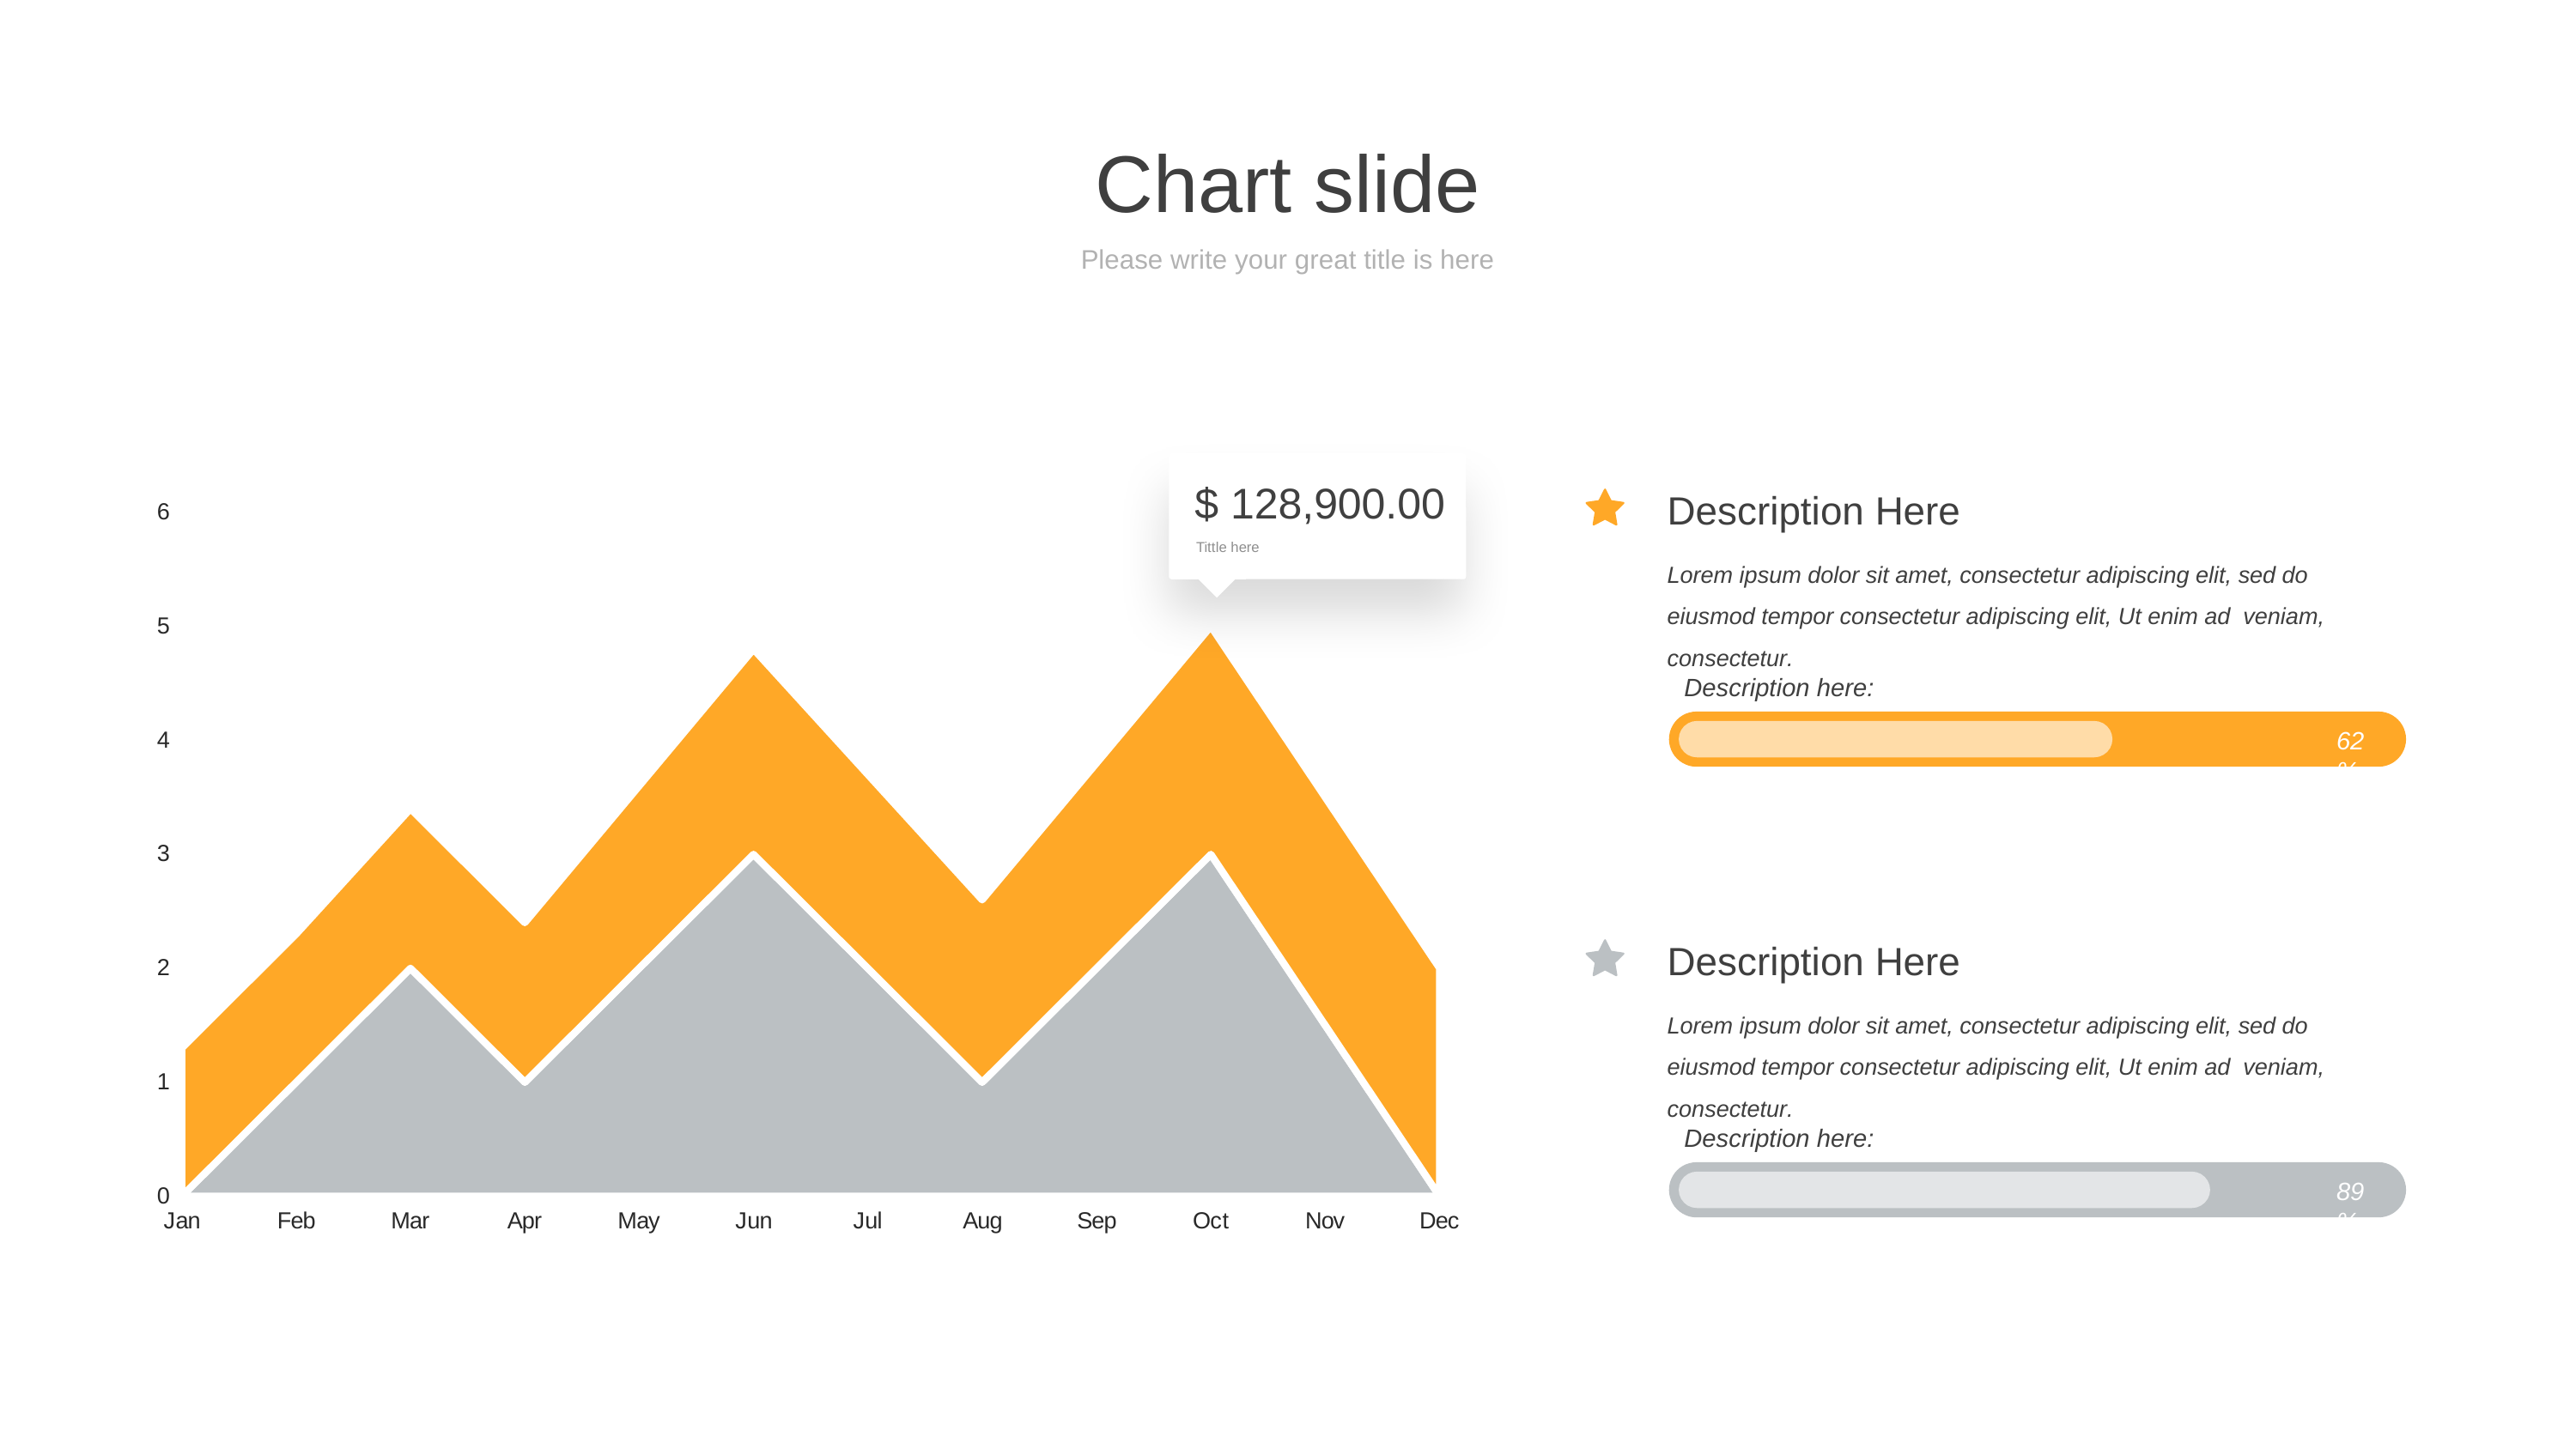

Chart slide
Please write your great title is here

Description Here
$ 128,900.00

### Chart

| Category | Row 1 | Row 2 |
|---|---|---|
| Jan | 0.0 | 1.3 |
| Feb | 1.0 | 1.3 |
| Mar | 2.0 | 1.4 |
| Apr | 1.0 | 1.4 |
| May | 2.0 | 1.6 |
| Jun | 3.0 | 1.8 |
| Jul | 2.0 | 1.7 |
| Aug | 1.0 | 1.6 |
| Sep | 2.0 | 1.8 |
| Oct | 3.0 | 2.0 |
| Nov | 1.5 | 2.0 |
| Dec | 0.0 | 2.0 |
Tittle here
Lorem ipsum dolor sit amet, consectetur adipiscing elit, sed do eiusmod tempor consectetur adipiscing elit, Ut enim ad  veniam, consectetur.
Description here:

62%

Description Here

Lorem ipsum dolor sit amet, consectetur adipiscing elit, sed do eiusmod tempor consectetur adipiscing elit, Ut enim ad  veniam, consectetur.
Description here:

89%